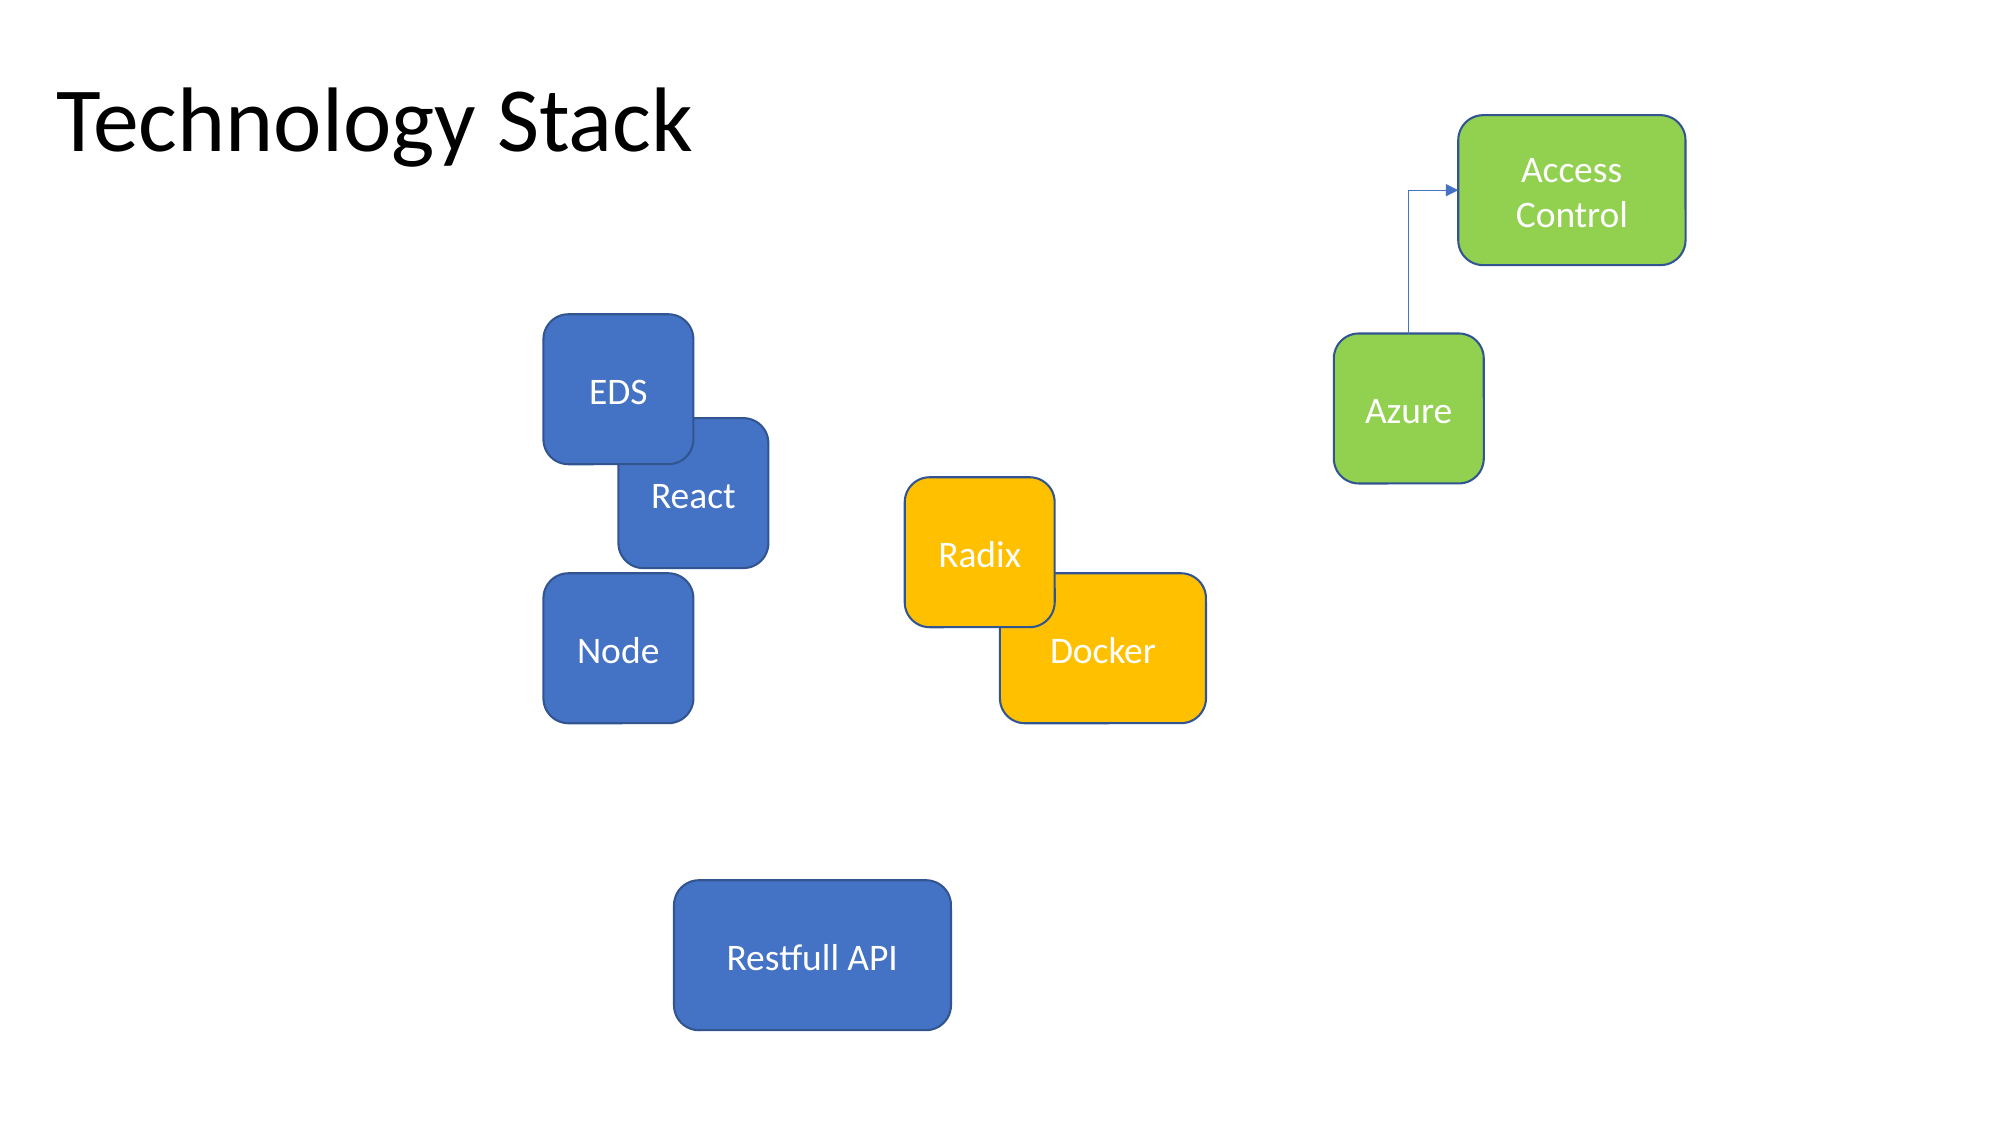

# Technology Stack
Access Control
EDS
Azure
React
Radix
Node
Docker
Restfull API